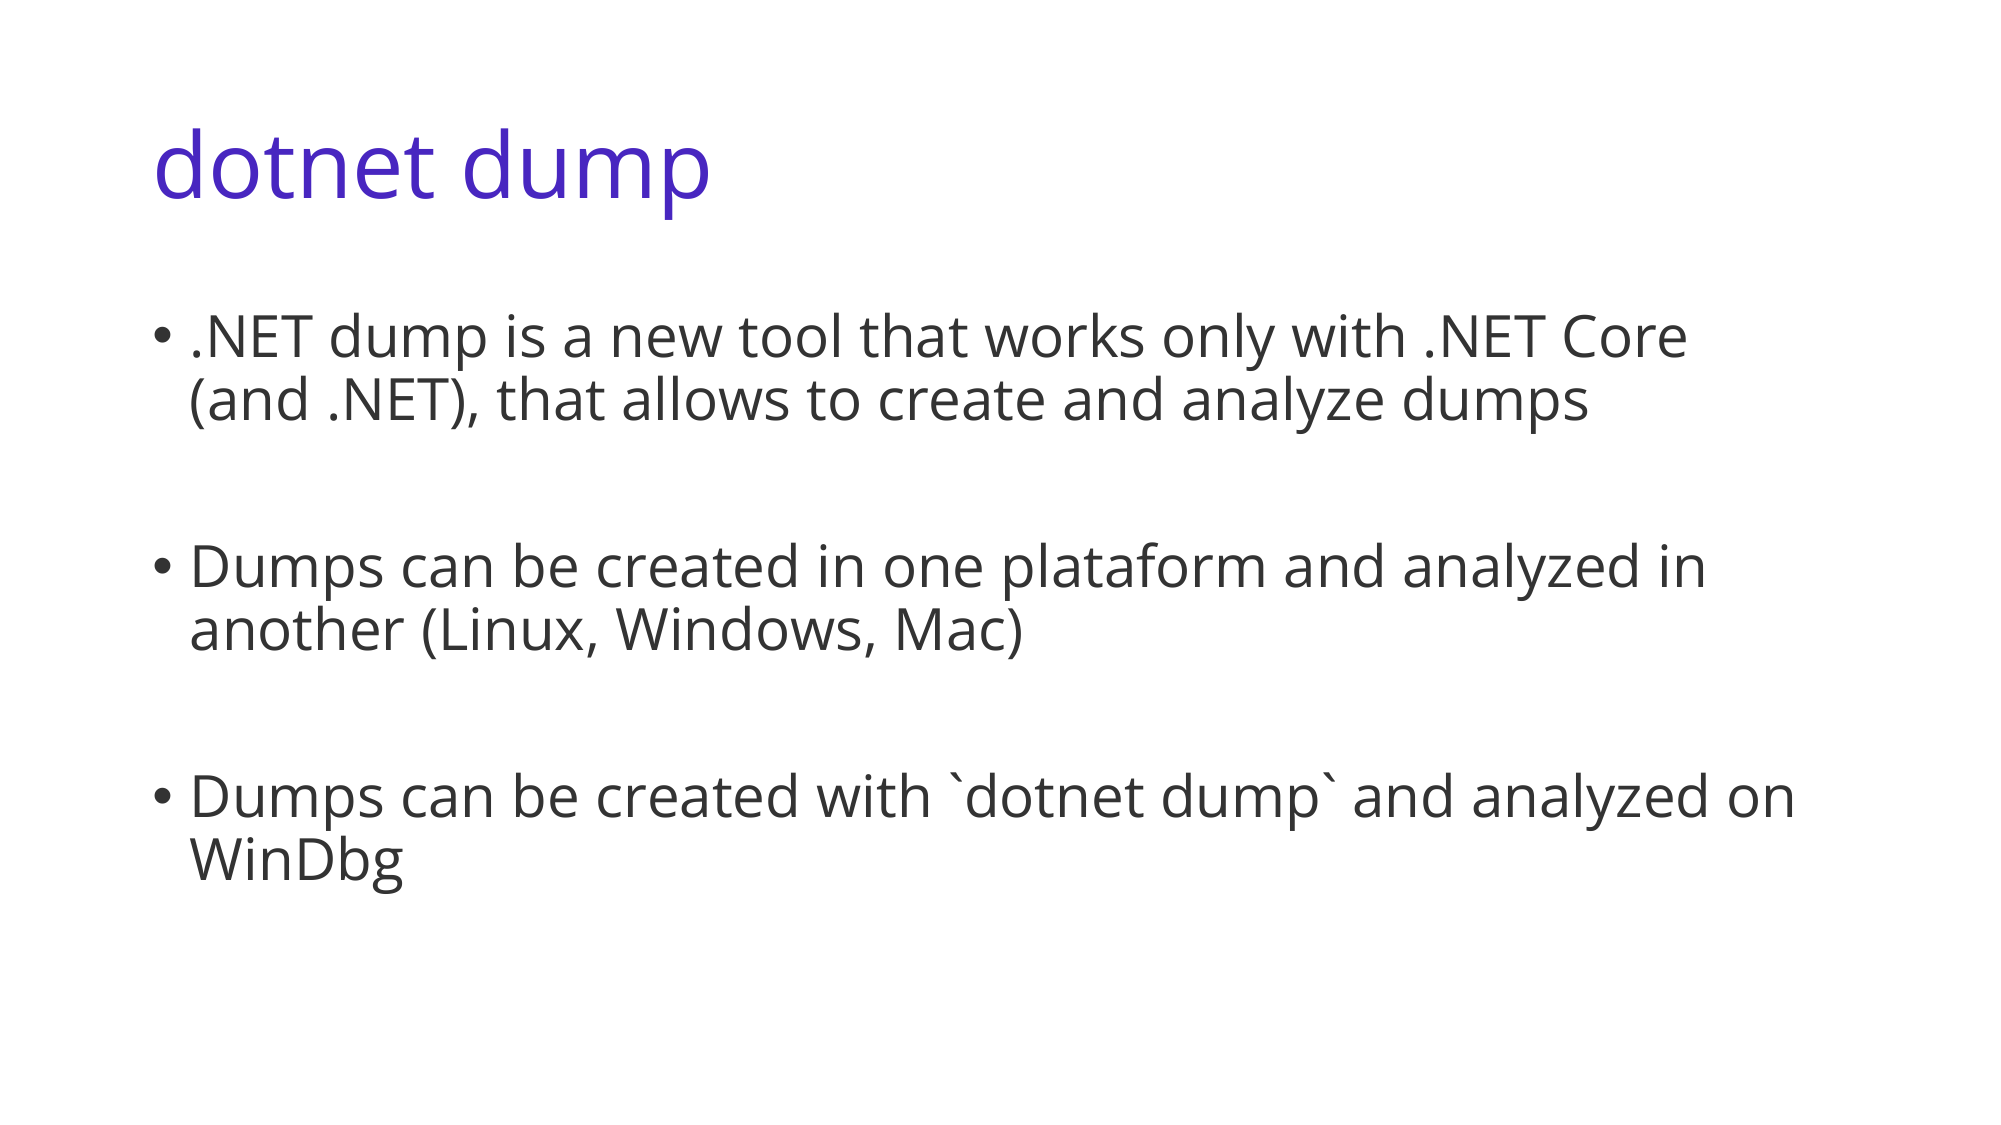

# dotnet dump
.NET dump is a new tool that works only with .NET Core (and .NET), that allows to create and analyze dumps

Dumps can be created in one plataform and analyzed in another (Linux, Windows, Mac)

Dumps can be created with `dotnet dump` and analyzed on WinDbg